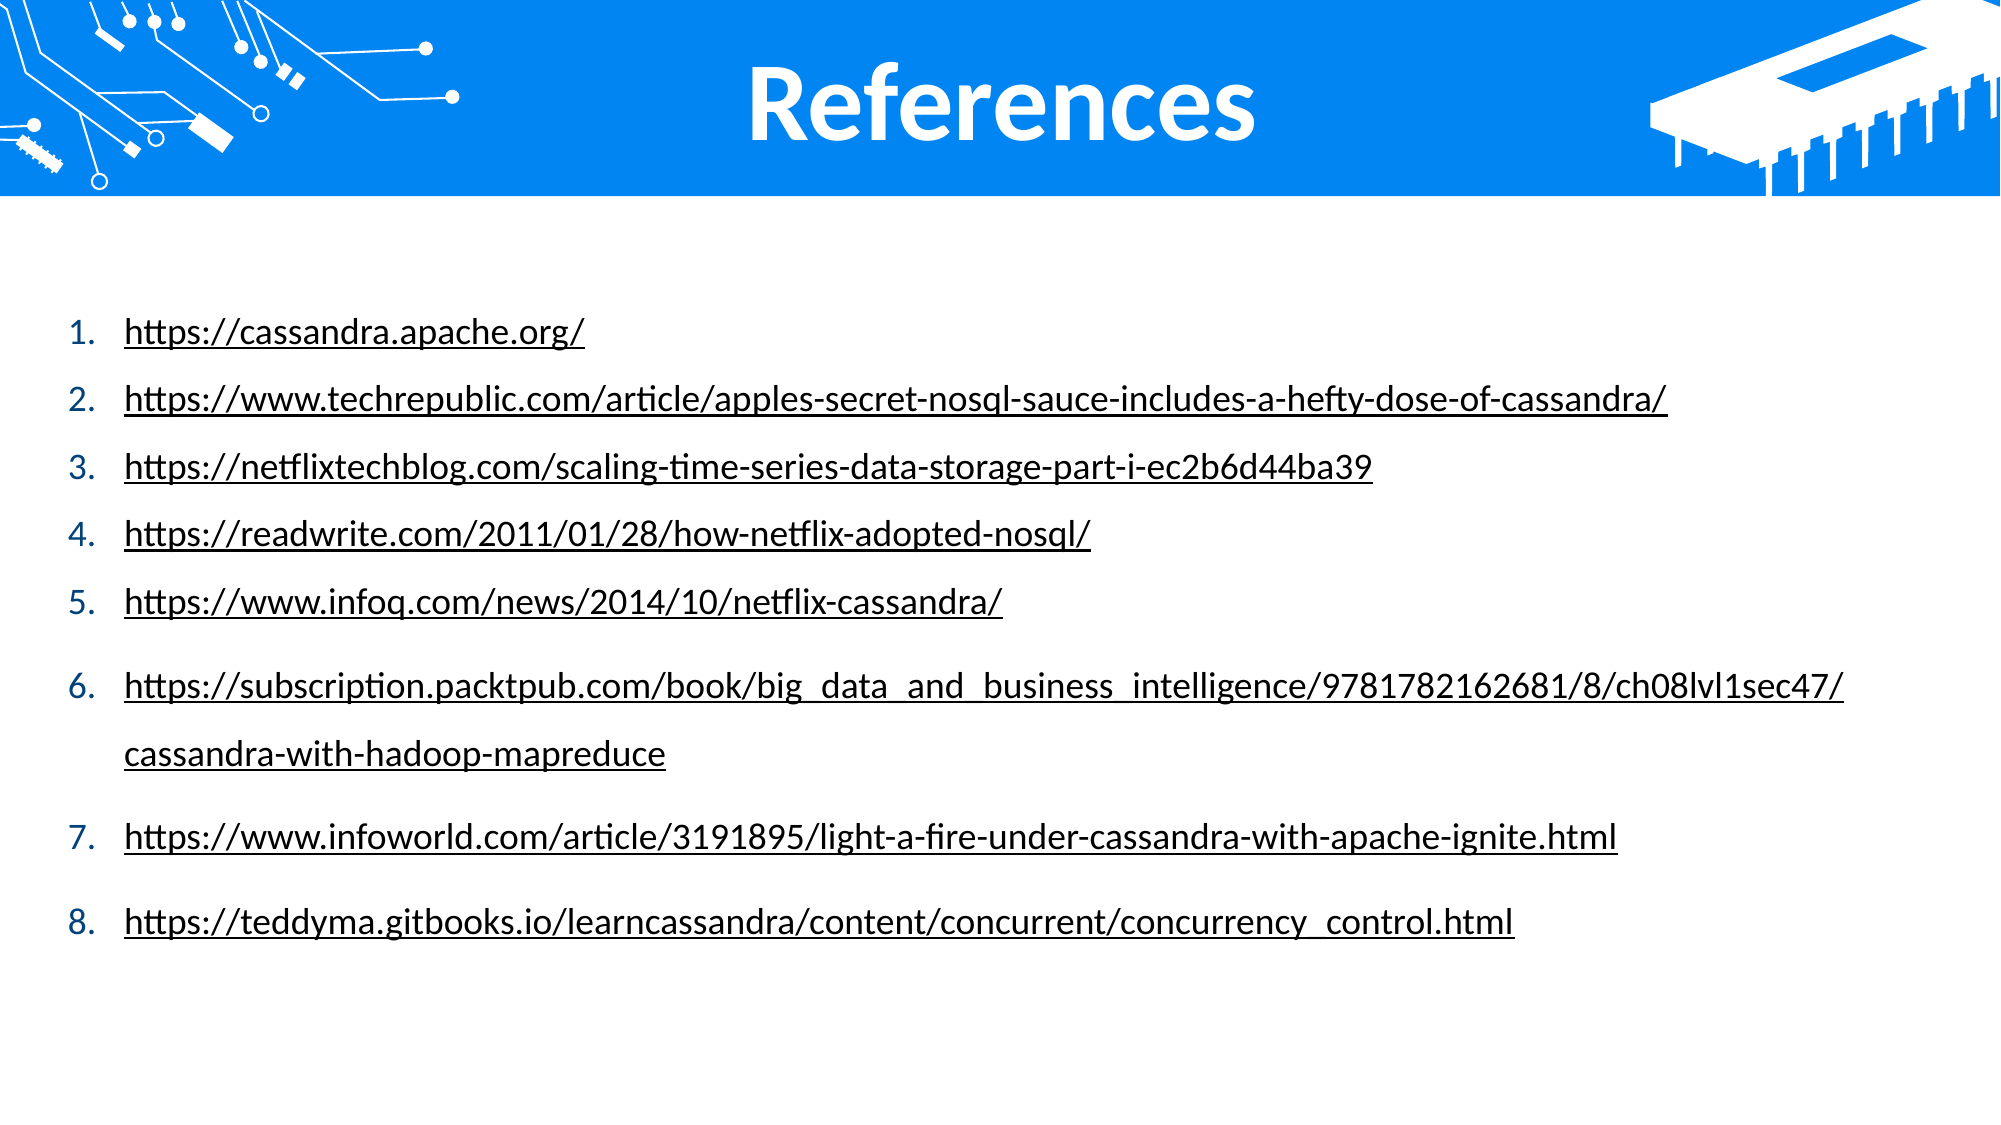

References
https://cassandra.apache.org/
https://www.techrepublic.com/article/apples-secret-nosql-sauce-includes-a-hefty-dose-of-cassandra/
https://netflixtechblog.com/scaling-time-series-data-storage-part-i-ec2b6d44ba39
https://readwrite.com/2011/01/28/how-netflix-adopted-nosql/
https://www.infoq.com/news/2014/10/netflix-cassandra/
https://subscription.packtpub.com/book/big_data_and_business_intelligence/9781782162681/8/ch08lvl1sec47/cassandra-with-hadoop-mapreduce
https://www.infoworld.com/article/3191895/light-a-fire-under-cassandra-with-apache-ignite.html
https://teddyma.gitbooks.io/learncassandra/content/concurrent/concurrency_control.html